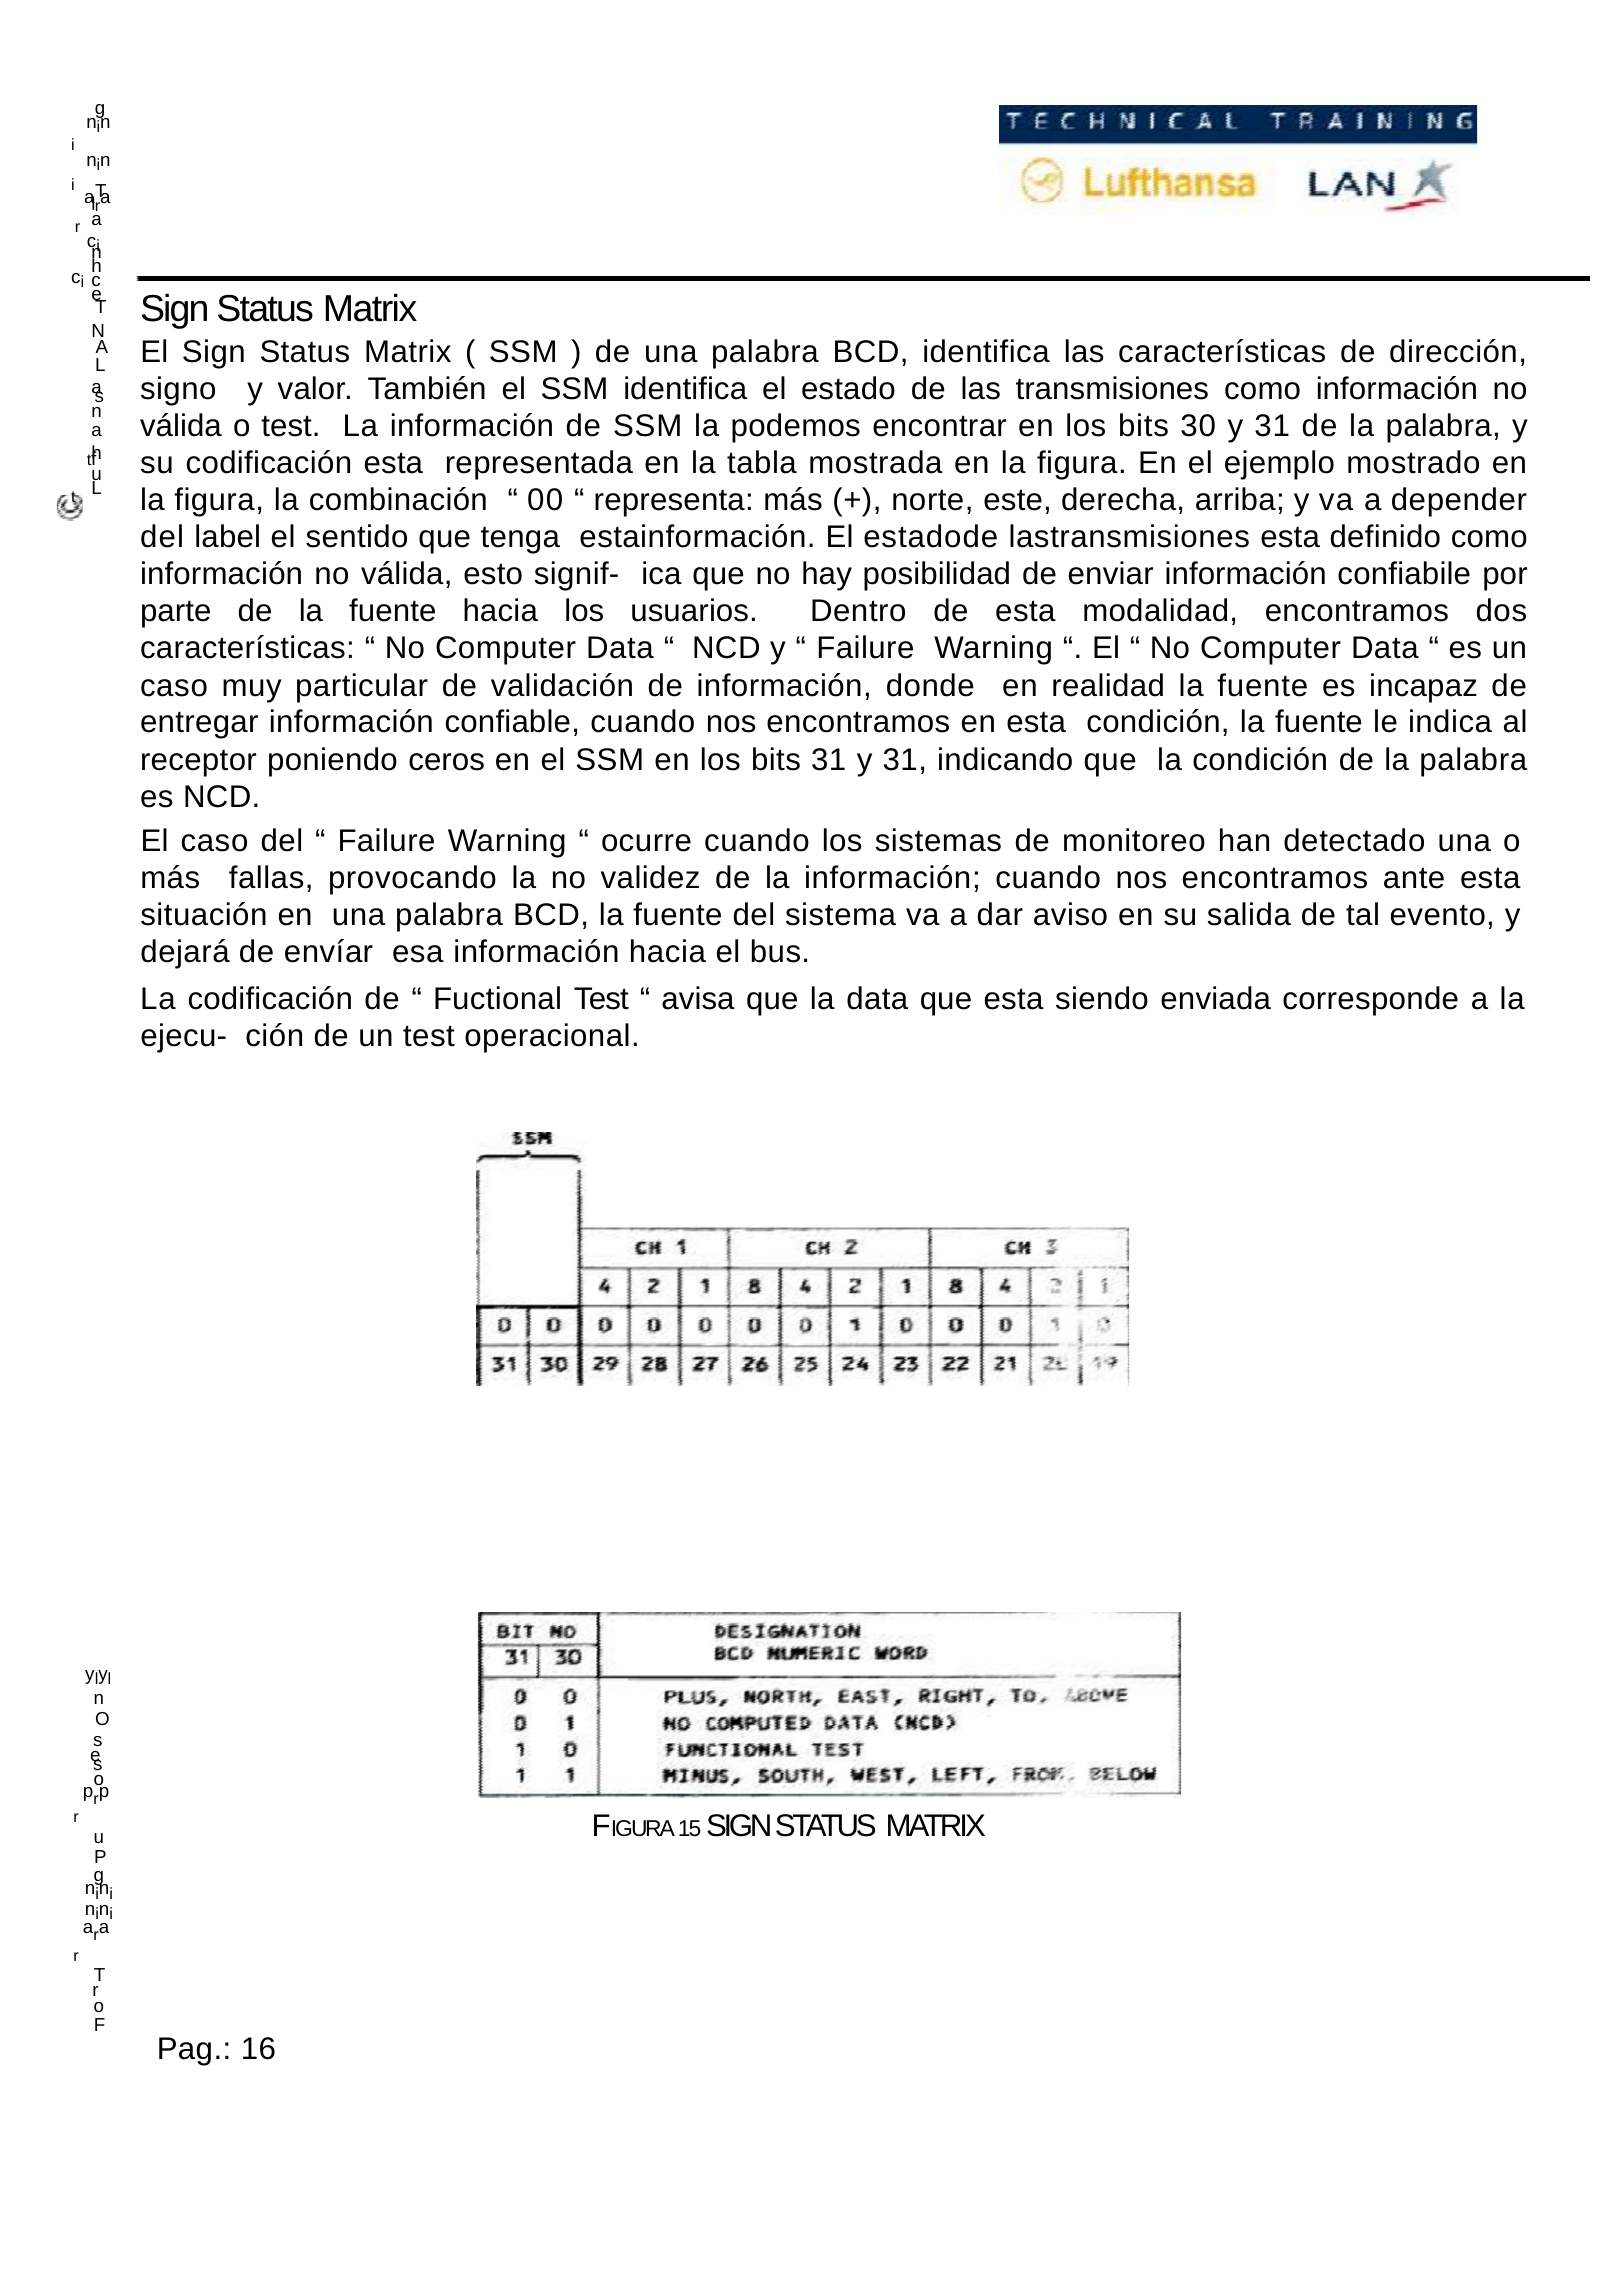

g
     nini
     nini
    arar

     T
     l
    a
     cici
    n
     h
    c
Sign Status Matrix
El Sign Status Matrix ( SSM ) de una palabra BCD, identifica las características de dirección, signo  y valor. También el SSM identifica el estado de las transmisiones como información no válida o test.  La información de SSM la podemos encontrar en los bits 30 y 31 de la palabra, y su codificación esta  representada en la tabla mostrada en la figura. En el ejemplo mostrado en la figura, la combinación  “ 00 “ representa: más (+), norte, este, derecha, arriba; y va a depender del label el sentido que tenga  estainformación. El estadode lastransmisiones esta definido como información no válida, esto signif-  ica que no hay posibilidad de enviar información confiabile por parte de la fuente hacia los usuarios.  Dentro de esta modalidad, encontramos dos características: “ No Computer Data “ NCD y “ Failure  Warning “. El “ No Computer Data “ es un caso muy particular de validación de información, donde  en realidad la fuente es incapaz de entregar información confiable, cuando nos encontramos en esta  condición, la fuente le indica al receptor poniendo ceros en el SSM en los bits 31 y 31, indicando que  la condición de la palabra es NCD.
El caso del “ Failure Warning “ ocurre cuando los sistemas de monitoreo han detectado una o más  fallas, provocando la no validez de la información; cuando nos encontramos ante esta situación en  una palabra BCD, la fuente del sistema va a dar aviso en su salida de tal evento, y dejará de envíar  esa información hacia el bus.
La codificación de “ Fuctional Test “ avisa que la data que esta siendo enviada corresponde a la ejecu-  ción de un test operacional.

    e
     T
     N
     A
     L
    a
    s
    n
    a
     tht
      f
    u
     L

     ylyl
    n
      O
    s
    e
    s
    o
    prpr
    u
     P
    g
     nini
     nini
    arar
     T
    r
    o
     F
FIGURA 15 SIGN STATUS MATRIX
Pag.: 16